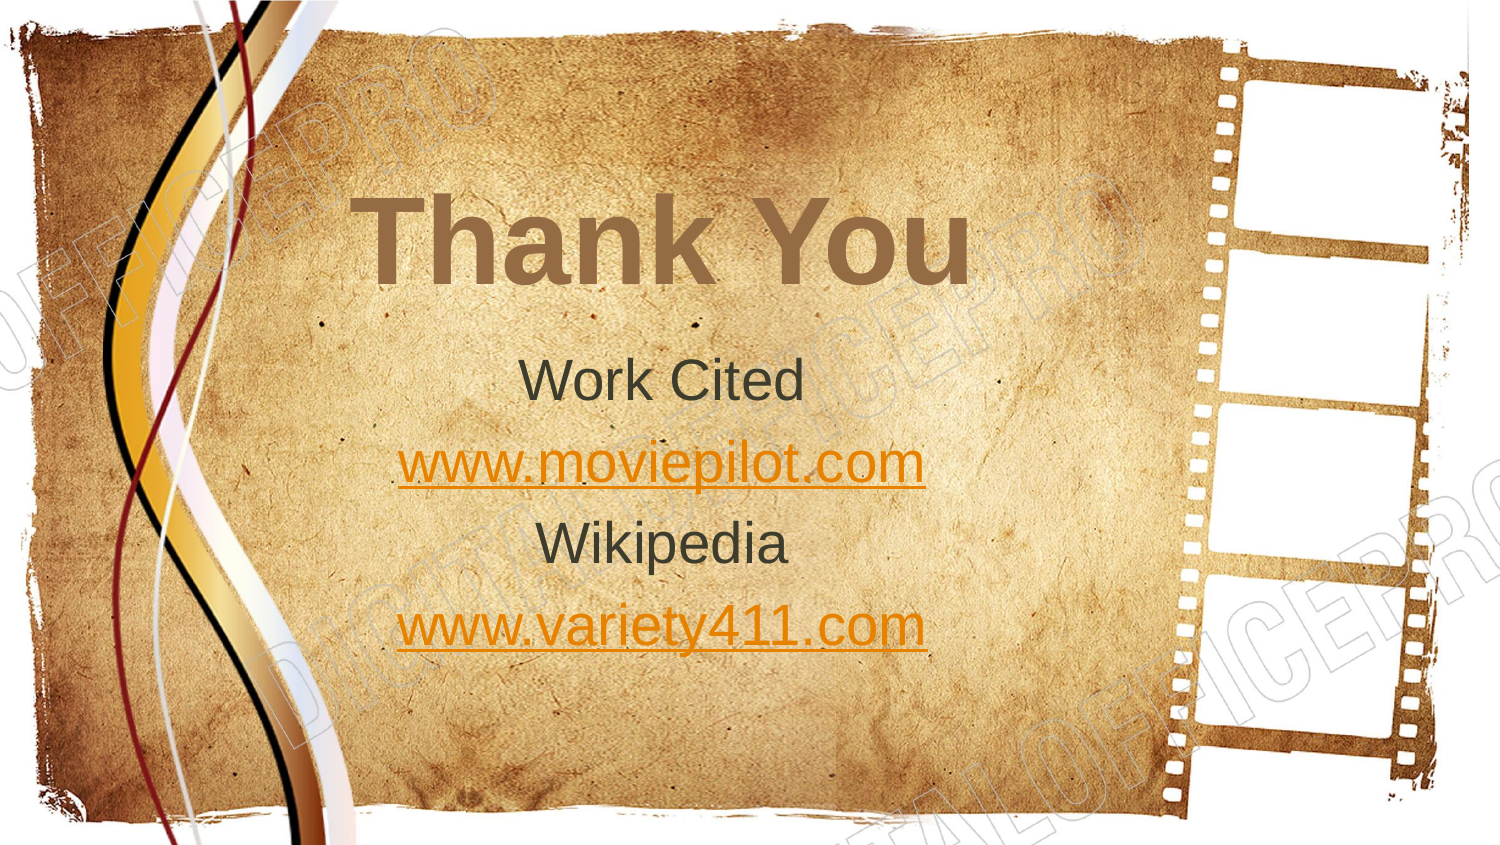

# Thank You
Work Cited
www.moviepilot.com
Wikipedia
www.variety411.com